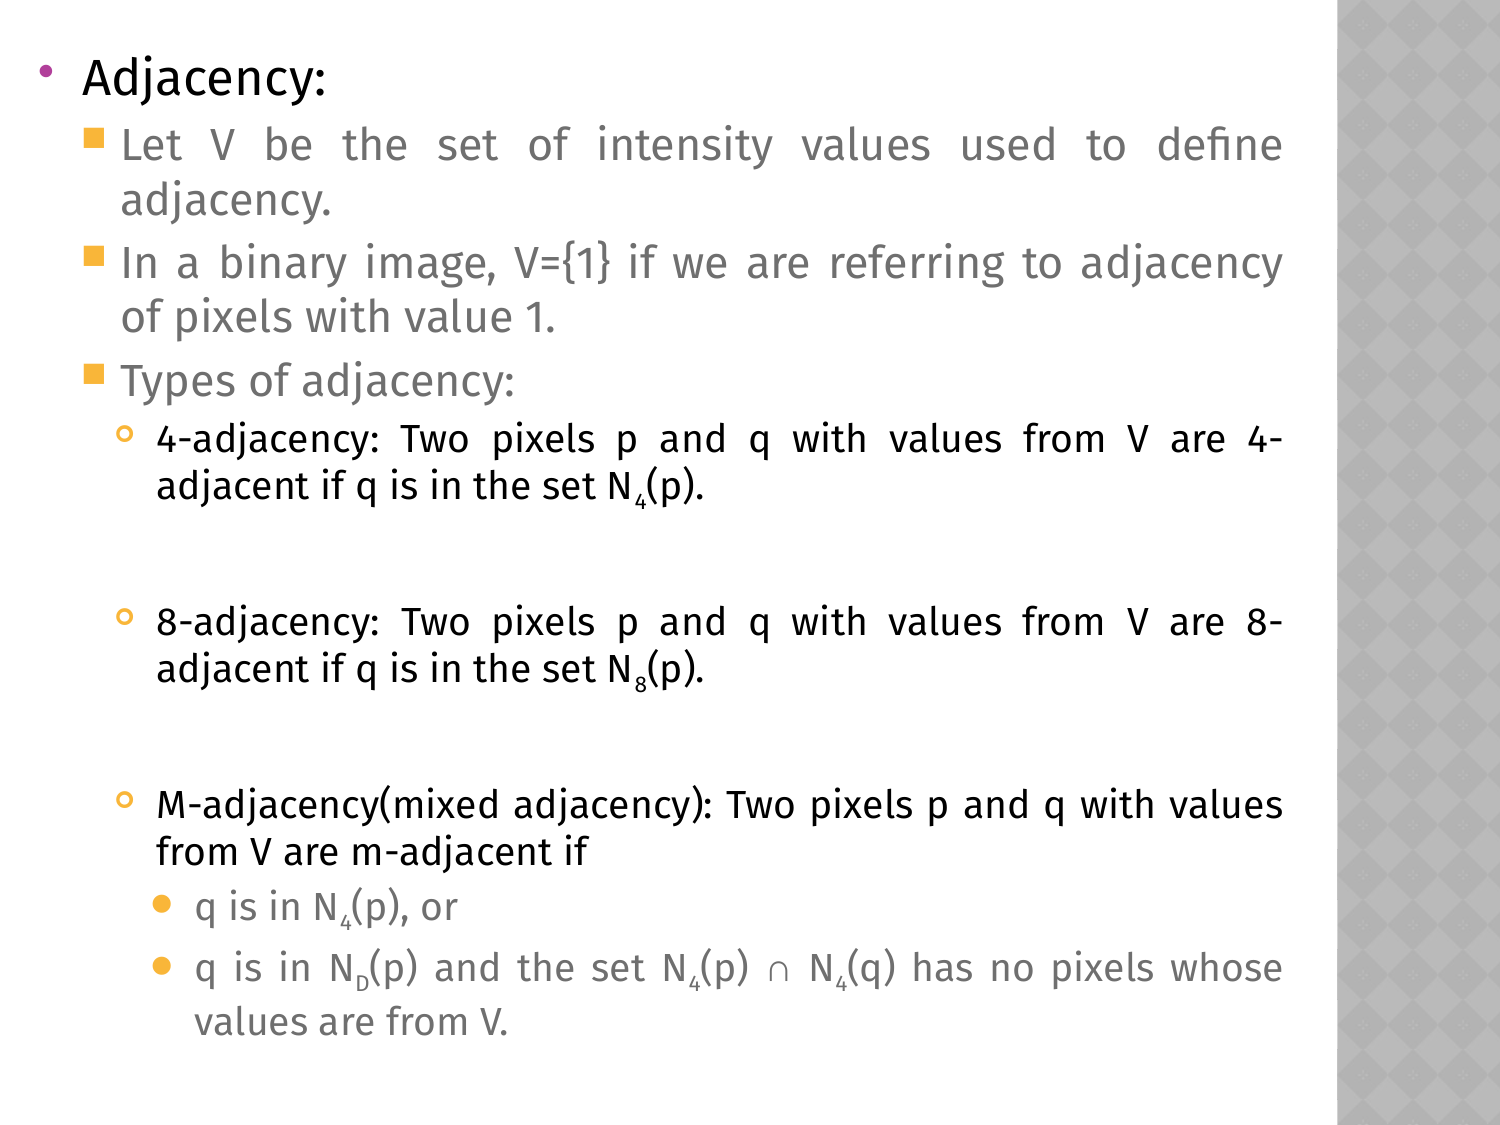

Adjacency:
Let V be the set of intensity values used to define adjacency.
In a binary image, V={1} if we are referring to adjacency of pixels with value 1.
Types of adjacency:
4-adjacency: Two pixels p and q with values from V are 4-adjacent if q is in the set N4(p).

8-adjacency: Two pixels p and q with values from V are 8-adjacent if q is in the set N8(p).

M-adjacency(mixed adjacency): Two pixels p and q with values from V are m-adjacent if
q is in N4(p), or
q is in ND(p) and the set N4(p) ∩ N4(q) has no pixels whose values are from V.